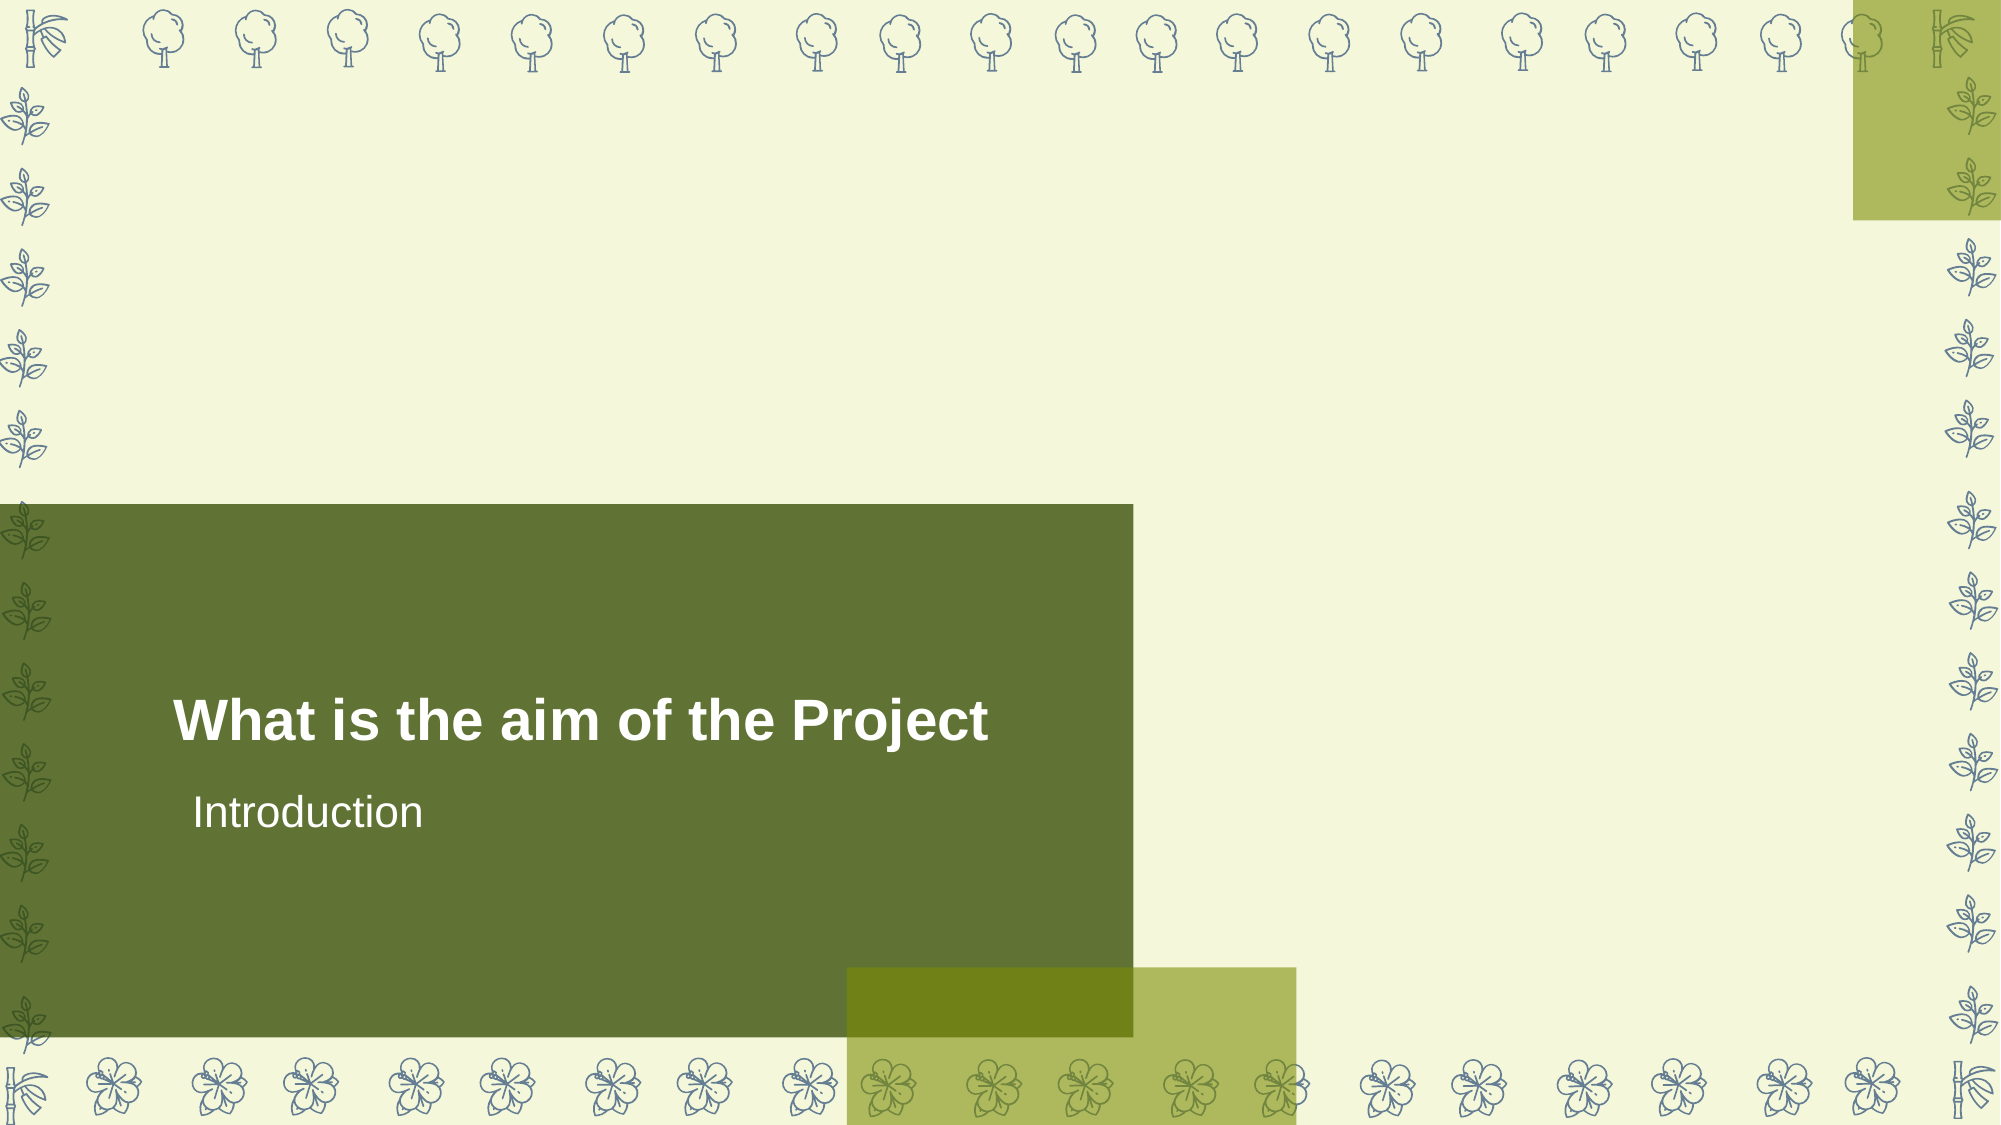

# What is the aim of the Project
Introduction